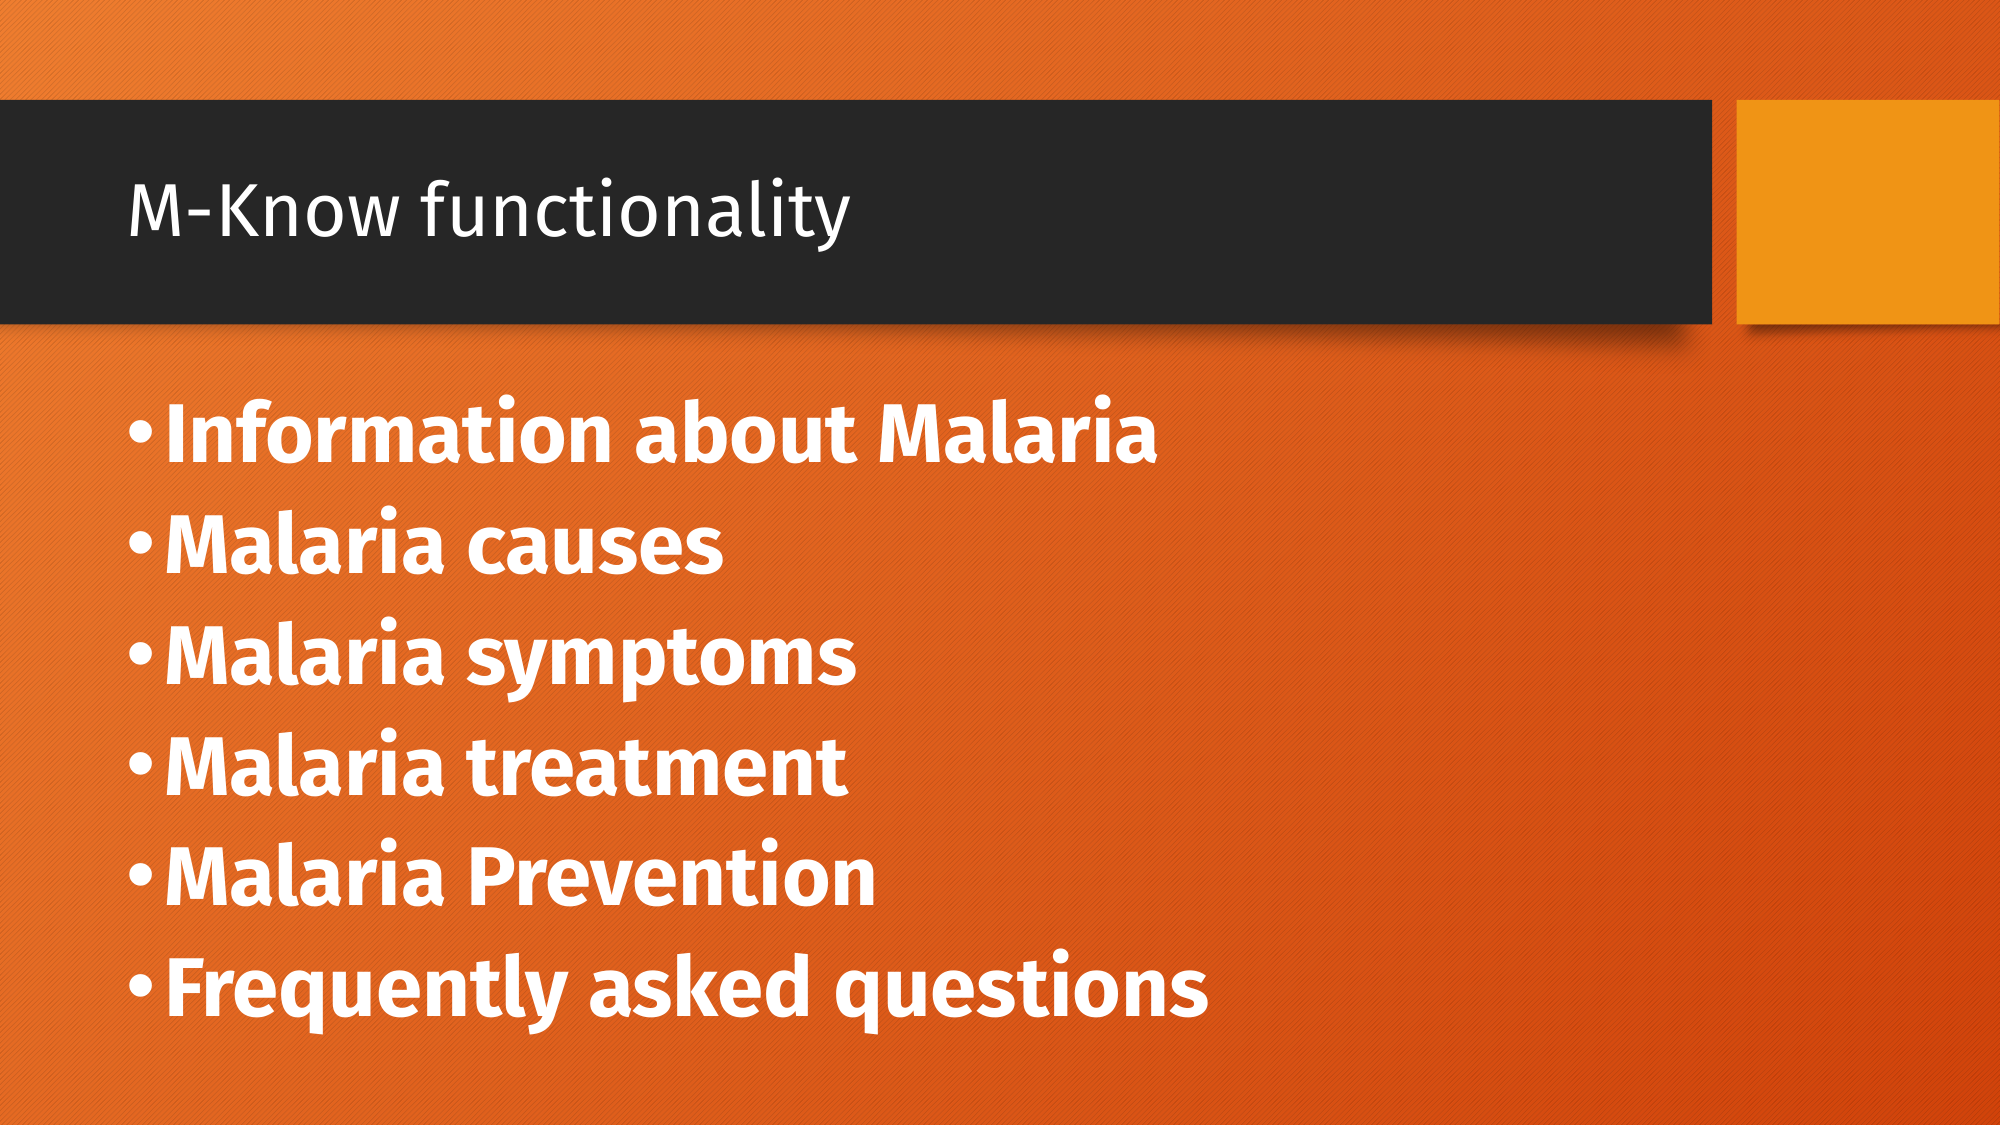

# M-Know functionality
Information about Malaria
Malaria causes
Malaria symptoms
Malaria treatment
Malaria Prevention
Frequently asked questions